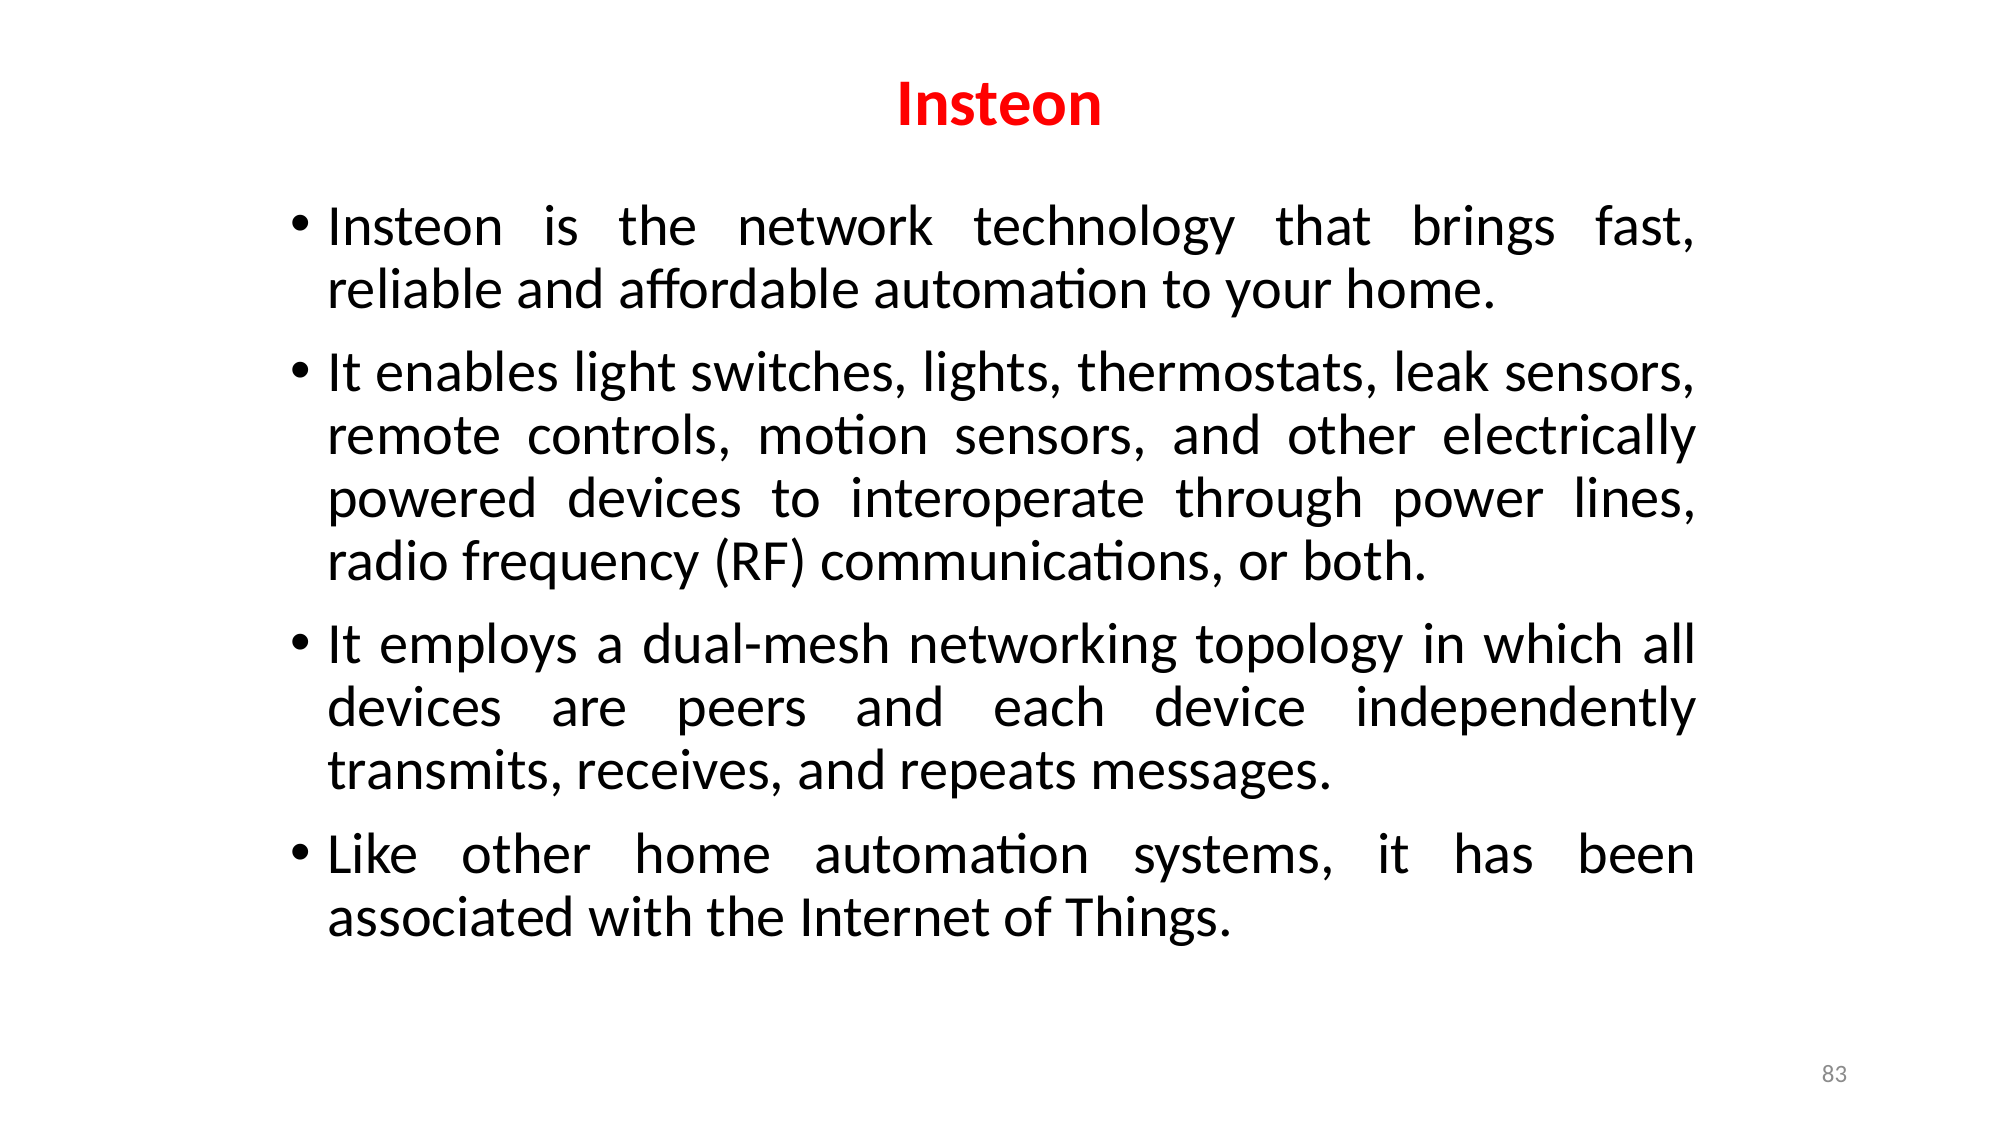

# Insteon
Insteon is the network technology that brings fast, reliable and affordable automation to your home.
It enables light switches, lights, thermostats, leak sensors, remote controls, motion sensors, and other electrically powered devices to interoperate through power lines, radio frequency (RF) communications, or both.
It employs a dual-mesh networking topology in which all devices are peers and each device independently transmits, receives, and repeats messages.
Like other home automation systems, it has been associated with the Internet of Things.

83